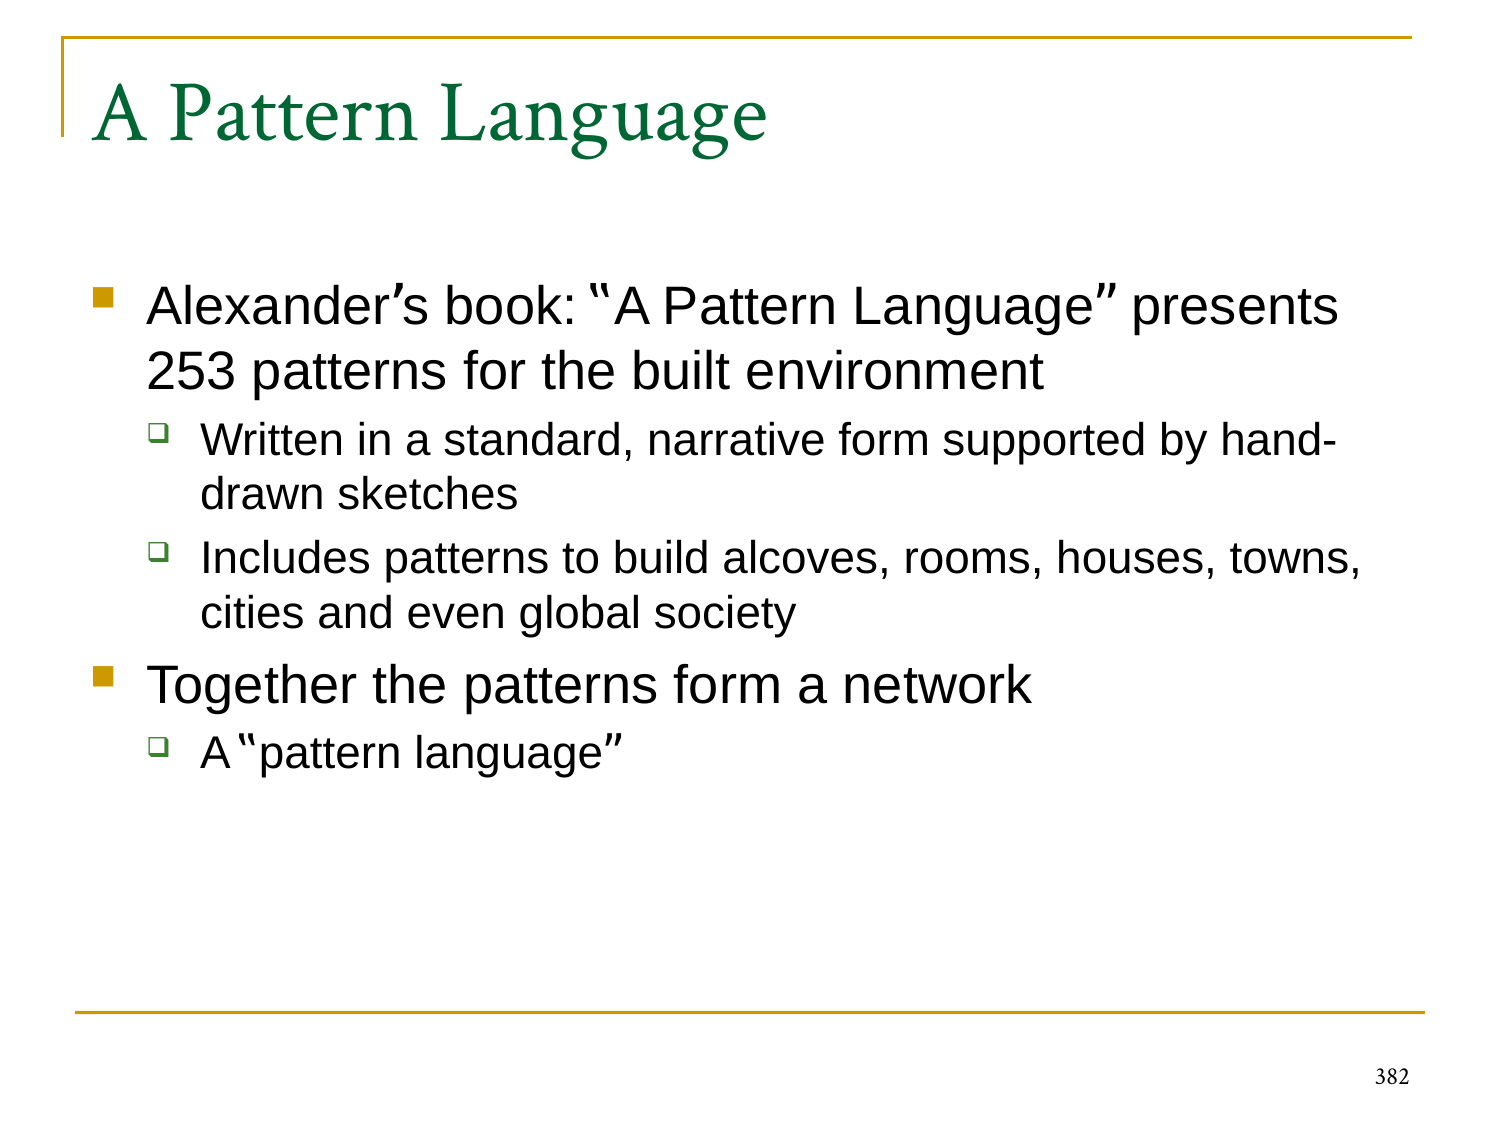

# A Pattern Language
Alexander’s book: “A Pattern Language” presents 253 patterns for the built environment
Written in a standard, narrative form supported by hand-drawn sketches
Includes patterns to build alcoves, rooms, houses, towns, cities and even global society
Together the patterns form a network
A “pattern language”
382